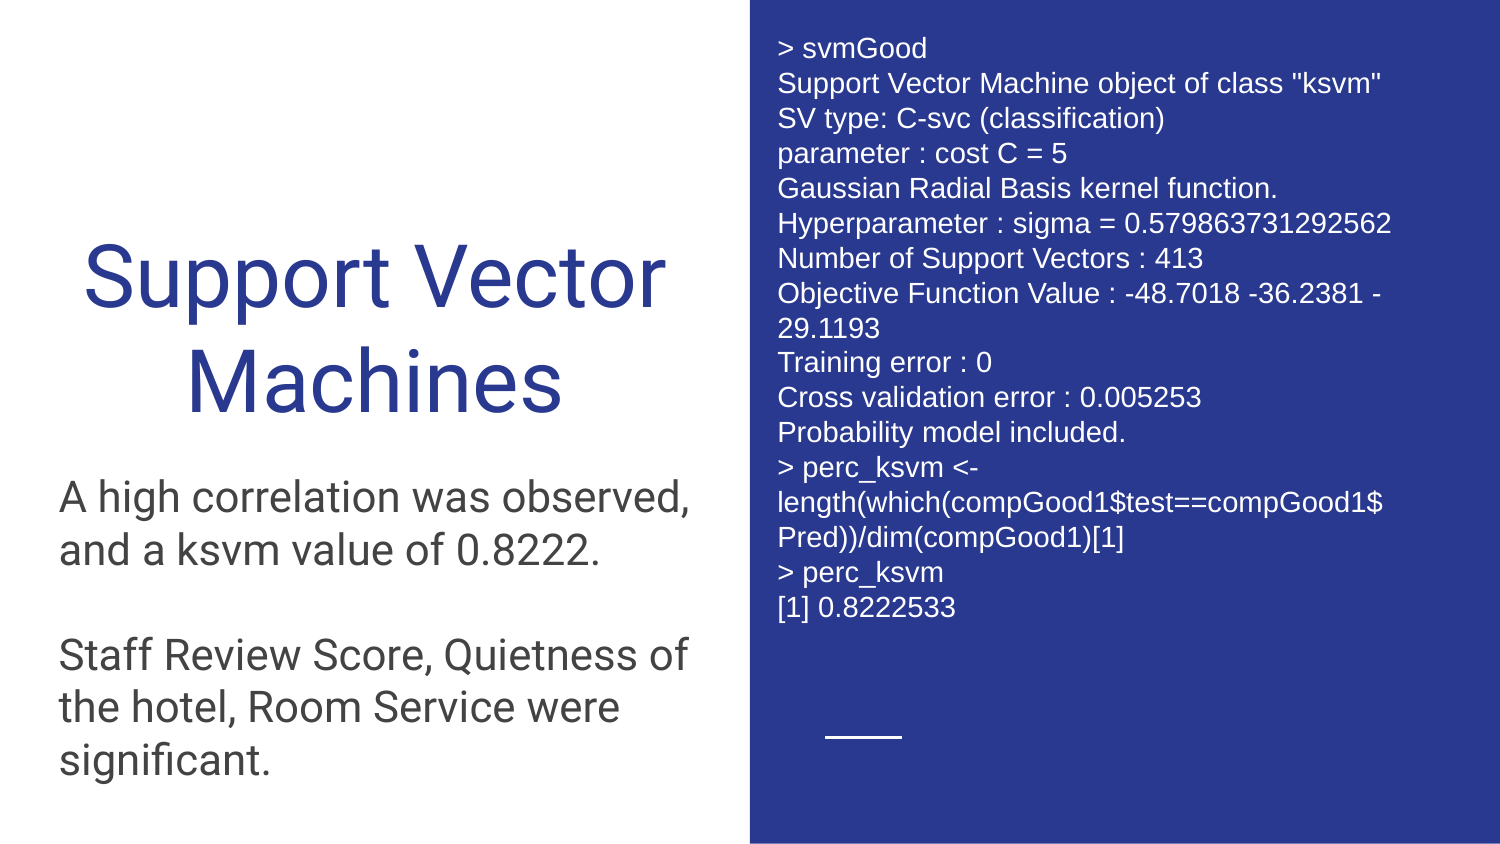

> svmGood
Support Vector Machine object of class "ksvm"
SV type: C-svc (classification)
parameter : cost C = 5
Gaussian Radial Basis kernel function.
Hyperparameter : sigma = 0.579863731292562
Number of Support Vectors : 413
Objective Function Value : -48.7018 -36.2381 -29.1193
Training error : 0
Cross validation error : 0.005253
Probability model included.
> perc_ksvm <- length(which(compGood1$test==compGood1$Pred))/dim(compGood1)[1]
> perc_ksvm
[1] 0.8222533

# Support Vector Machines
A high correlation was observed, and a ksvm value of 0.8222.

Staff Review Score, Quietness of the hotel, Room Service were significant.